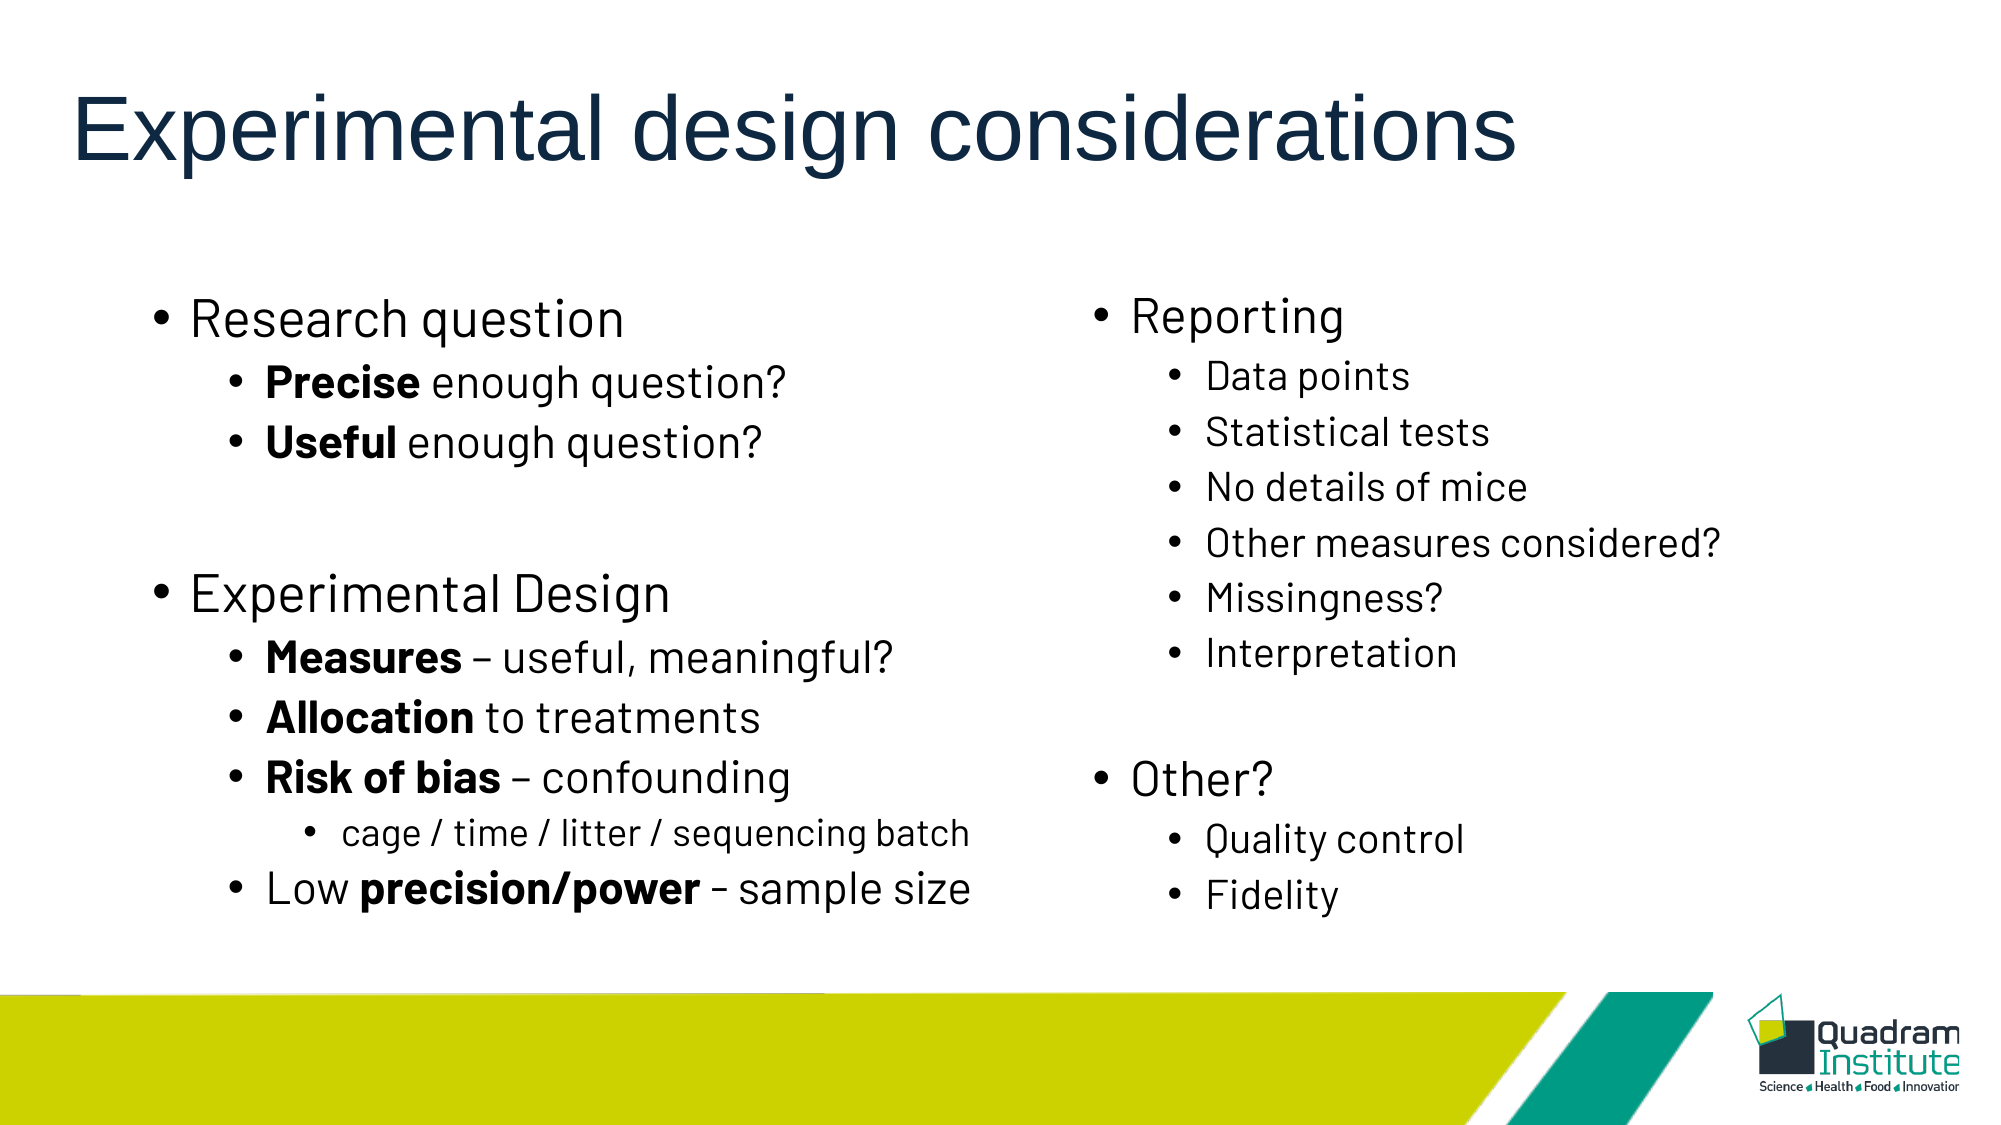

# Experimental design considerations
Research question
Precise enough question?
Useful enough question?

Experimental Design
Measures – useful, meaningful?
Allocation to treatments
Risk of bias – confounding
cage / time / litter / sequencing batch
Low precision/power - sample size
Reporting
Data points
Statistical tests
No details of mice
Other measures considered?
Missingness?
Interpretation

Other?
Quality control
Fidelity